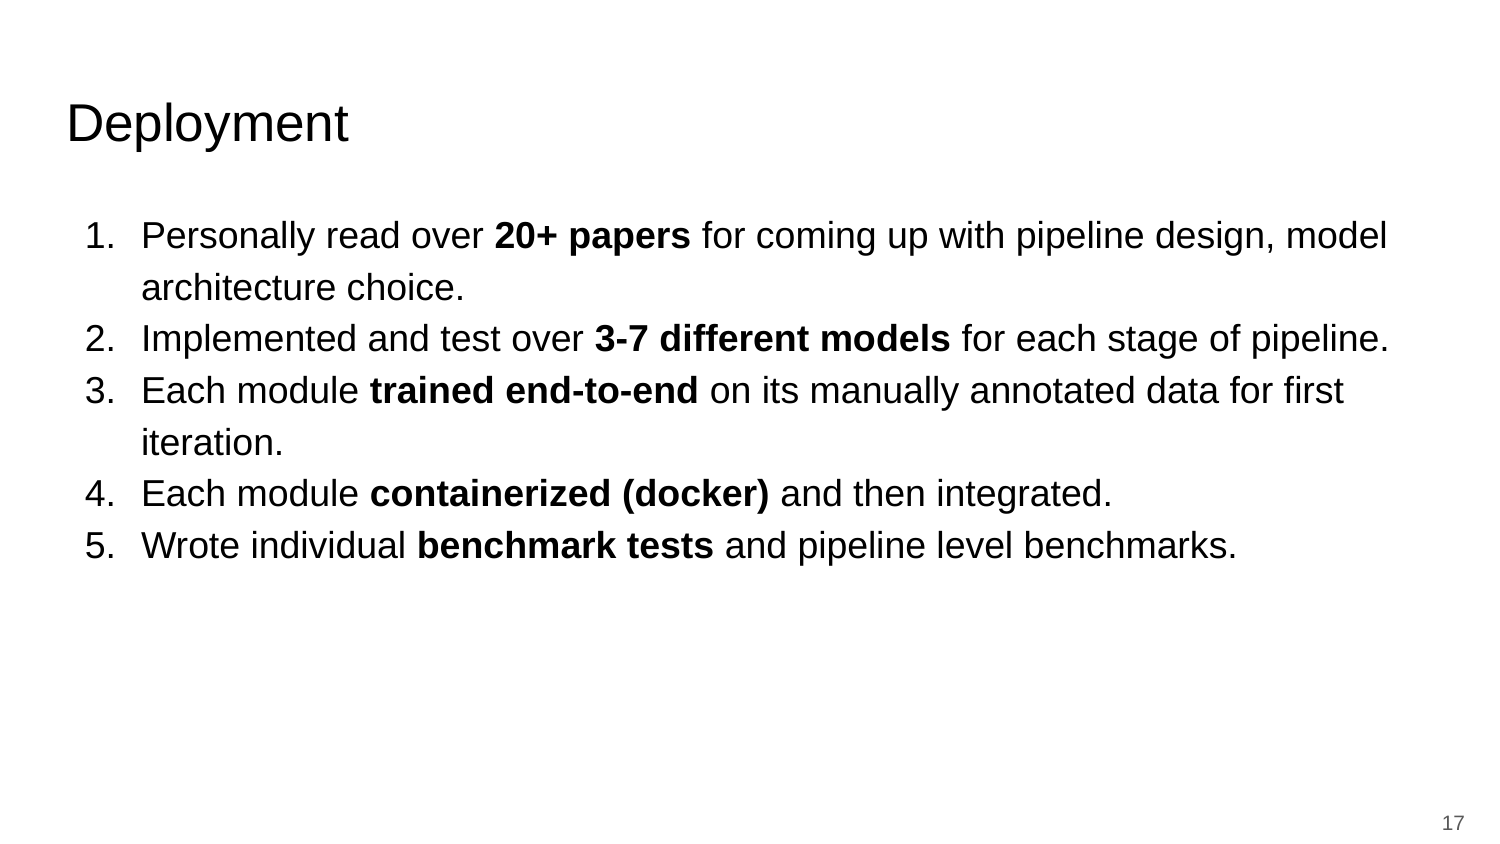

# Deployment
Personally read over 20+ papers for coming up with pipeline design, model architecture choice.
Implemented and test over 3-7 different models for each stage of pipeline.
Each module trained end-to-end on its manually annotated data for first iteration.
Each module containerized (docker) and then integrated.
Wrote individual benchmark tests and pipeline level benchmarks.
17